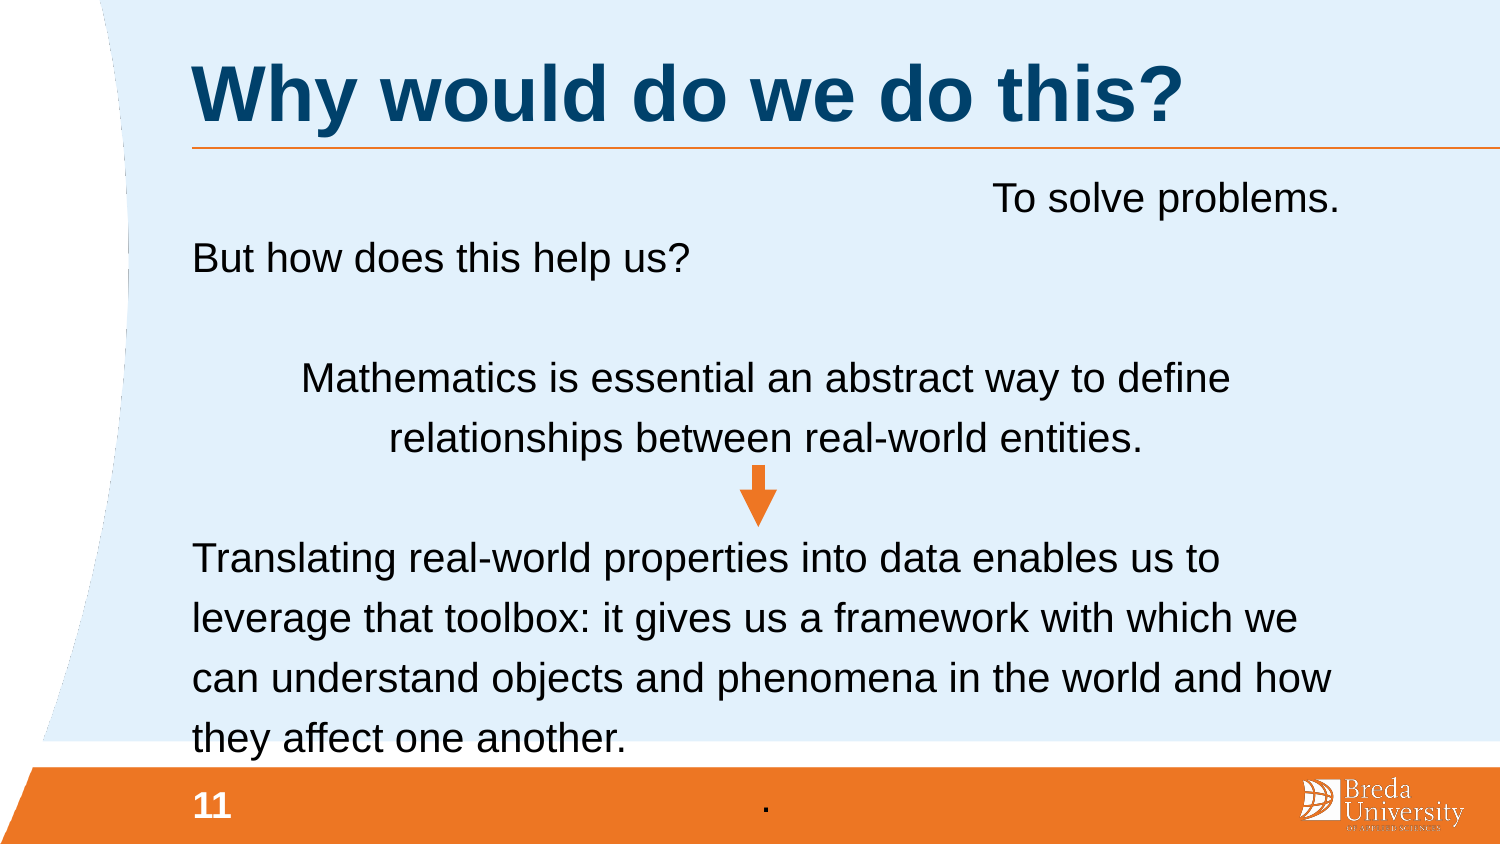

# Why would do we do this?
To solve problems.
But how does this help us?

Mathematics is essential an abstract way to define relationships between real-world entities.

Translating real-world properties into data enables us to leverage that toolbox: it gives us a framework with which we can understand objects and phenomena in the world and how they affect one another.
.
11